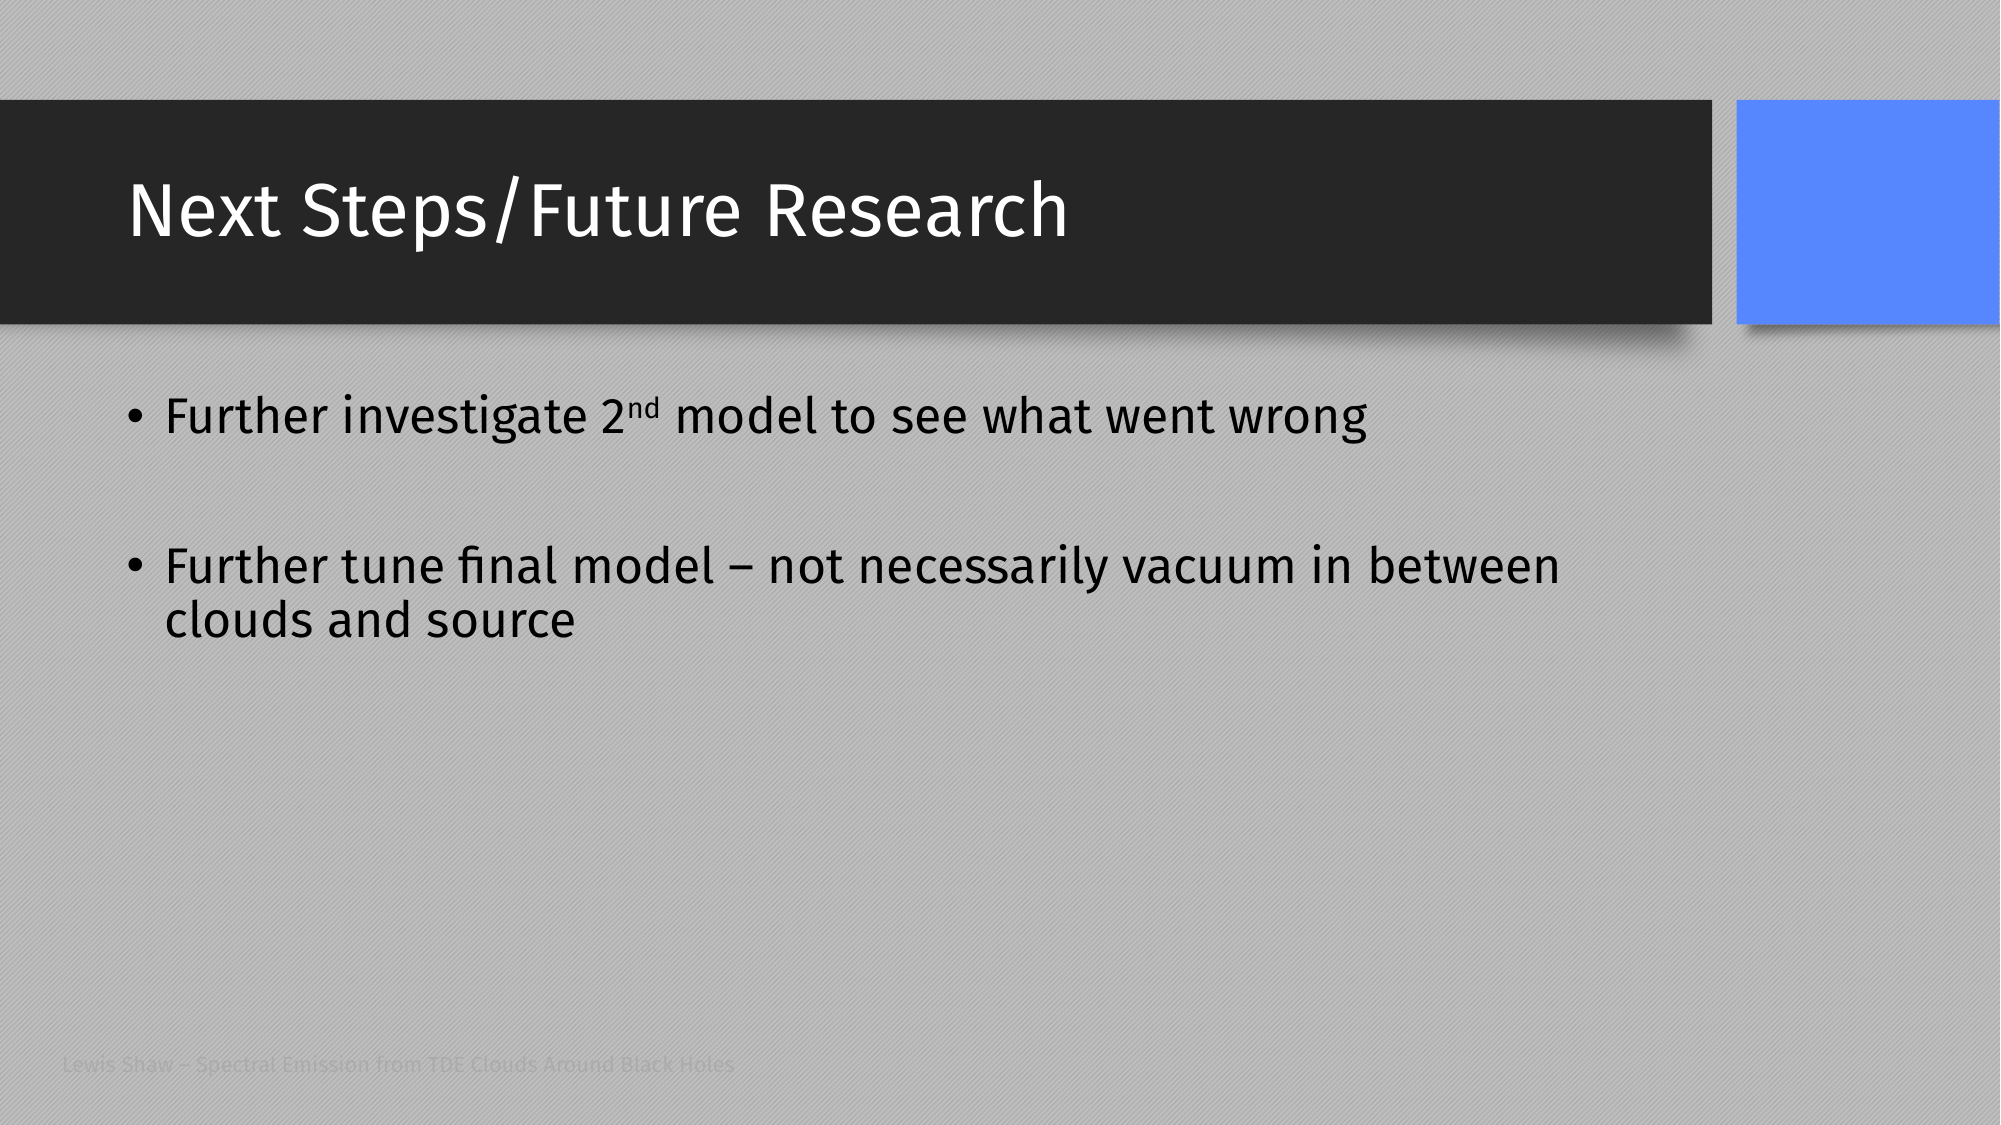

# Next Steps/Future Research
Further investigate 2nd model to see what went wrong

Further tune final model – not necessarily vacuum in between clouds and source

Lewis Shaw – Spectral Emission from TDE Clouds Around Black Holes